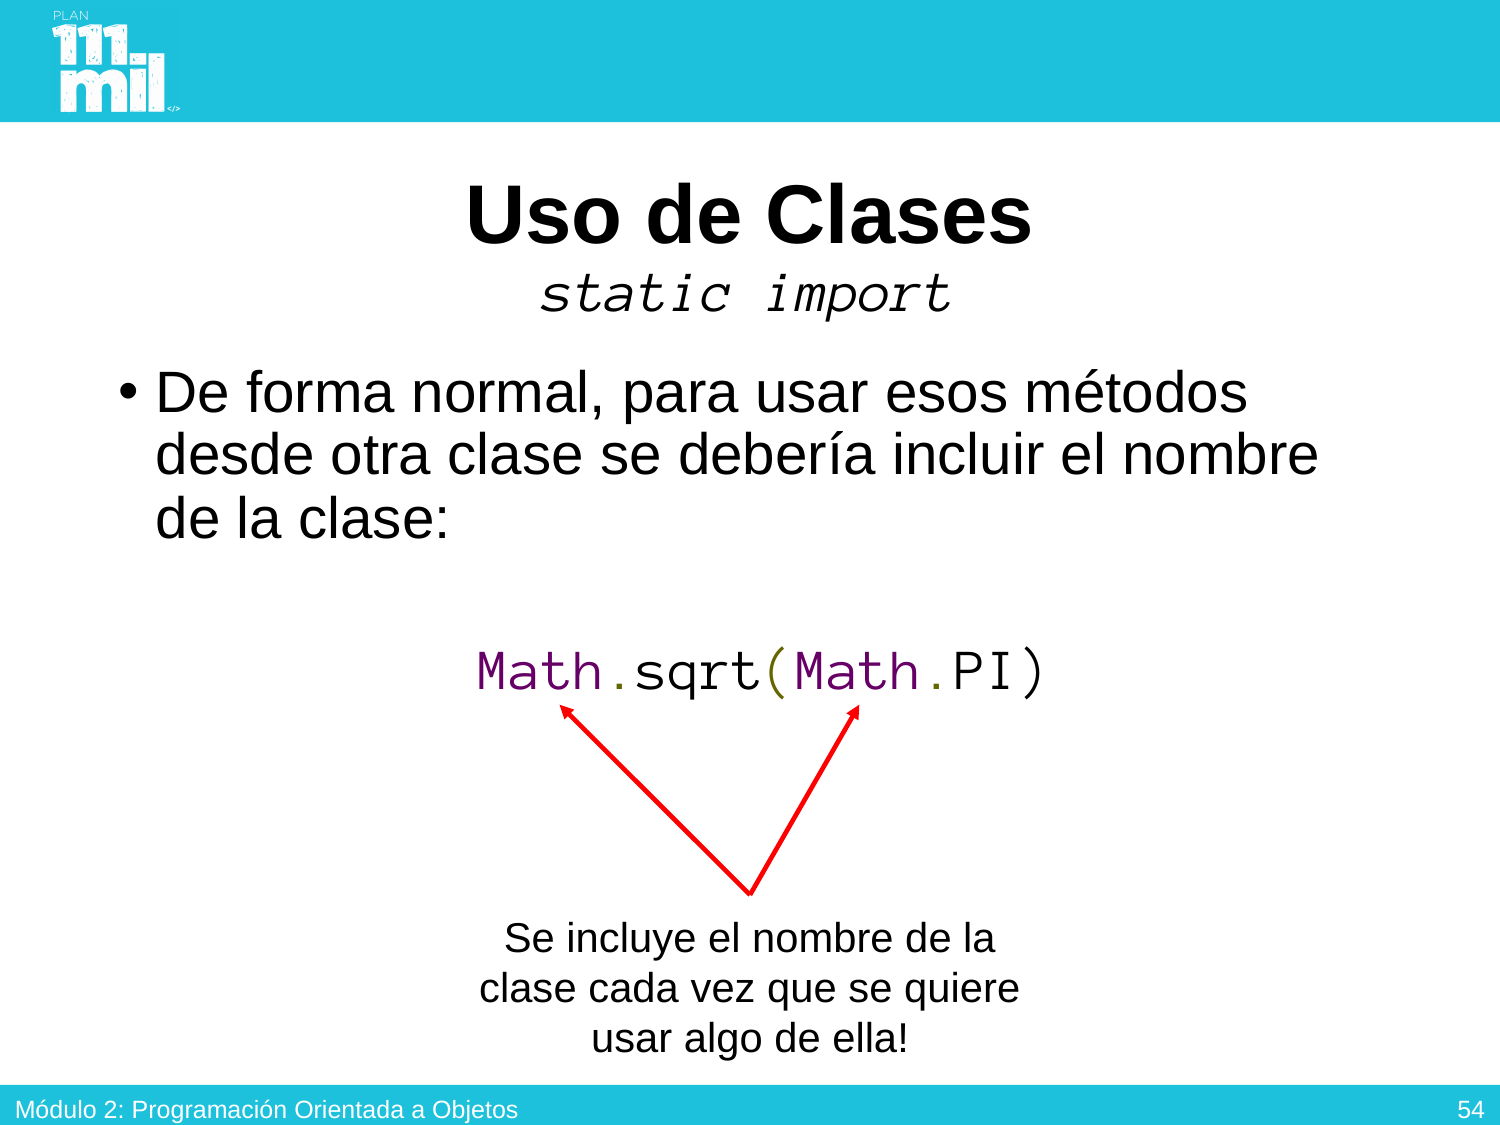

# Uso de Clases static import
De forma normal, para usar esos métodos desde otra clase se debería incluir el nombre de la clase:

Math.sqrt(Math.PI)
Se incluye el nombre de la clase cada vez que se quiere usar algo de ella!
54
Módulo 2: Programación Orientada a Objetos